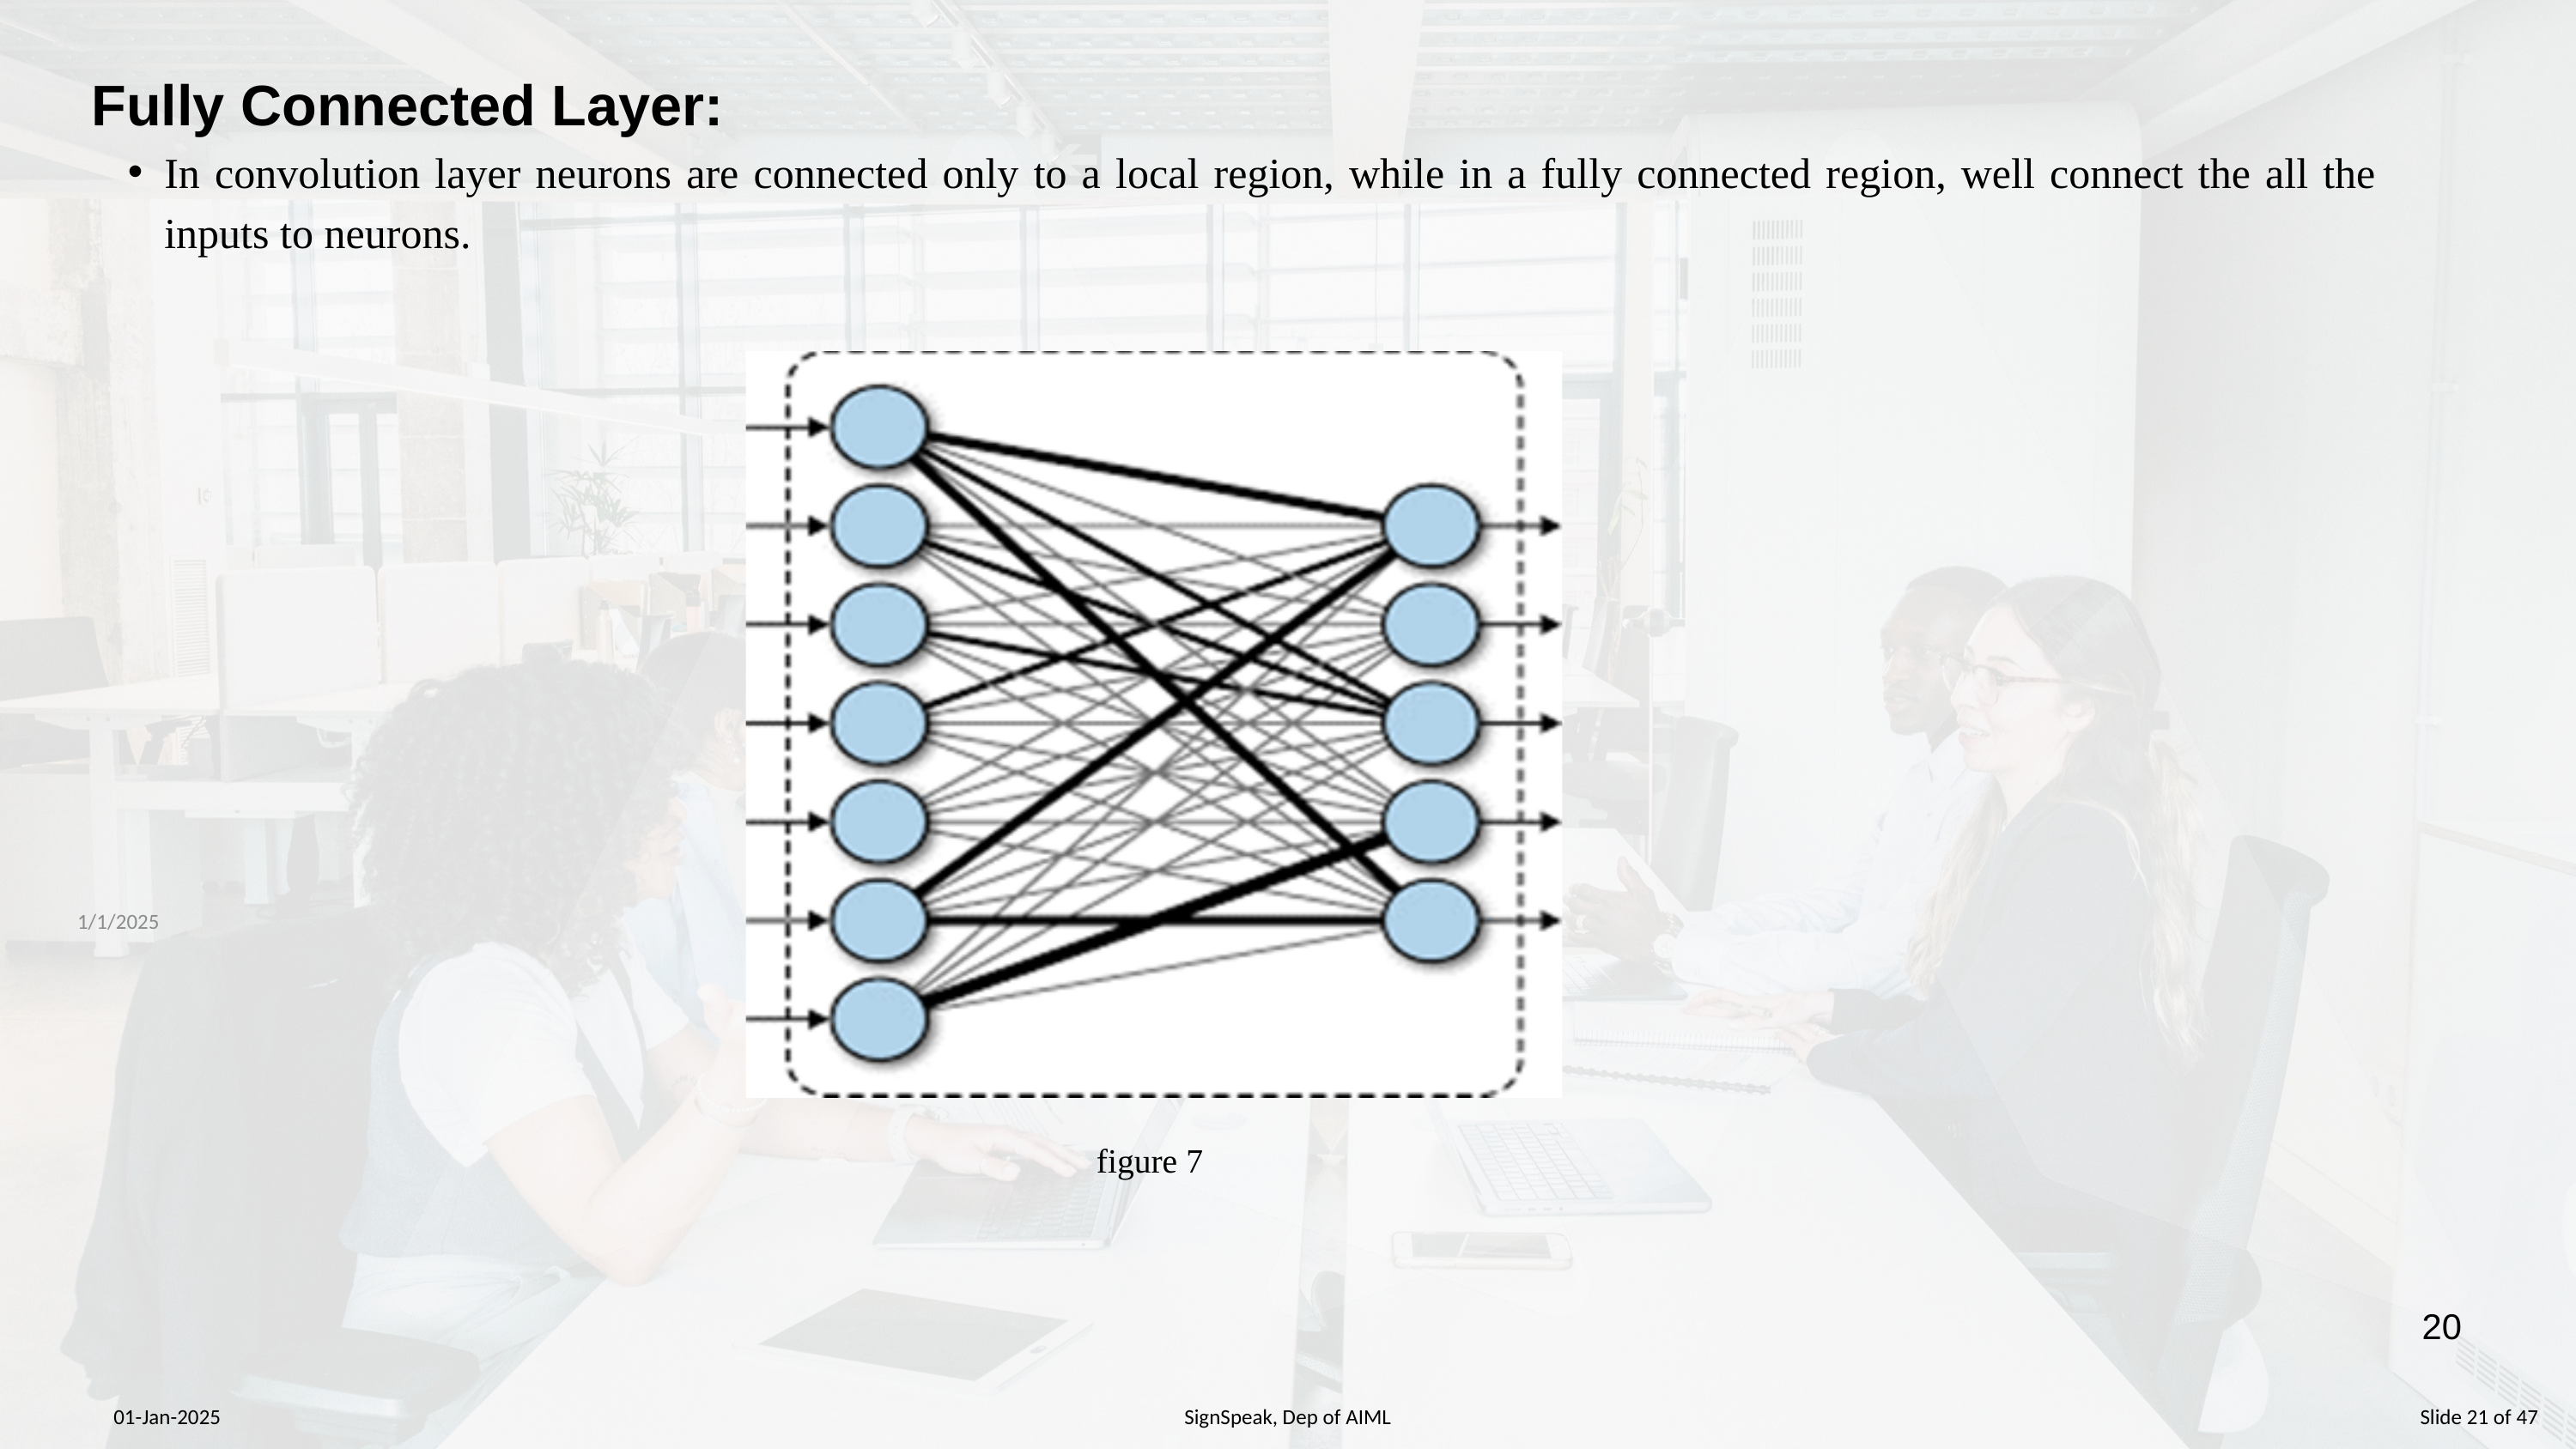

Fully Connected Layer:
In convolution layer neurons are connected only to a local region, while in a fully connected region, well connect the all the inputs to neurons.

1/1/2025
SignSpeak, Dep of AIML
figure 7
20
01-Jan-2025
SignSpeak, Dep of AIML
Slide 21 of 47